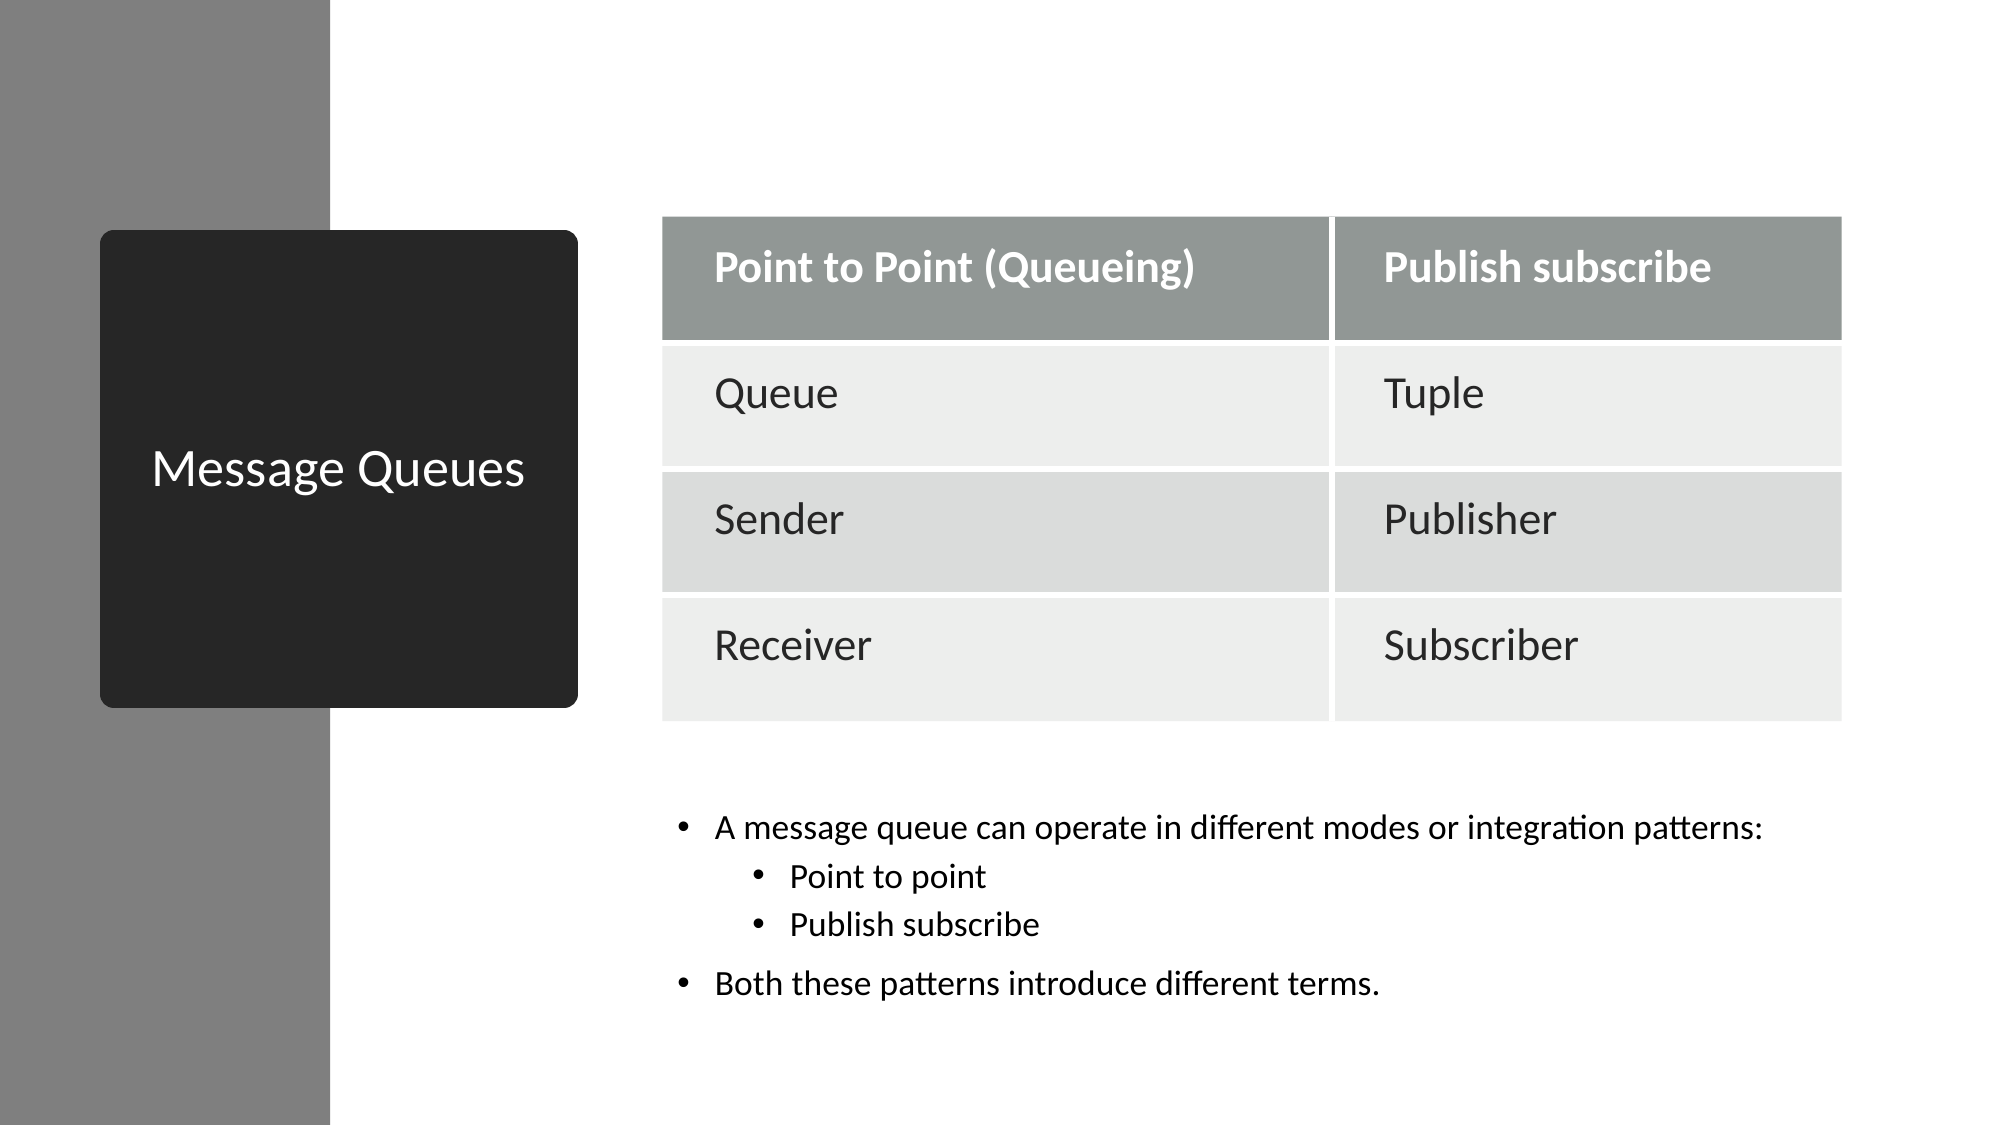

| Point to Point (Queueing) | Publish subscribe |
| --- | --- |
| Queue | Tuple |
| Sender | Publisher |
| Receiver | Subscriber |
# Message Queues
A message queue can operate in different modes or integration patterns:
Point to point
Publish subscribe
Both these patterns introduce different terms.